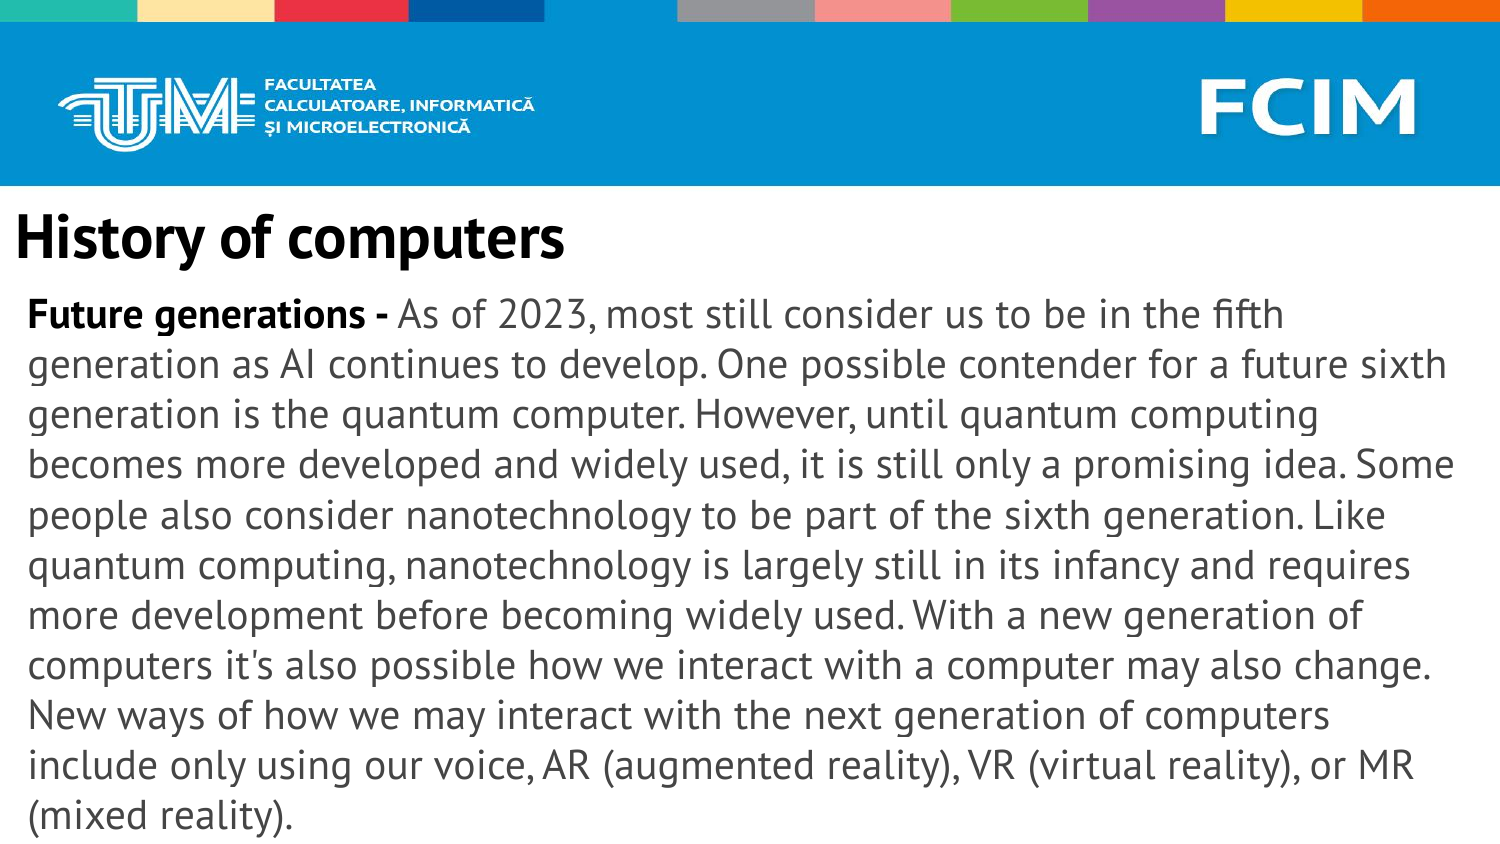

# History of computers
Future generations - As of 2023, most still consider us to be in the fifth generation as AI continues to develop. One possible contender for a future sixth generation is the quantum computer. However, until quantum computing becomes more developed and widely used, it is still only a promising idea. Some people also consider nanotechnology to be part of the sixth generation. Like quantum computing, nanotechnology is largely still in its infancy and requires more development before becoming widely used. With a new generation of computers it's also possible how we interact with a computer may also change. New ways of how we may interact with the next generation of computers include only using our voice, AR (augmented reality), VR (virtual reality), or MR (mixed reality).